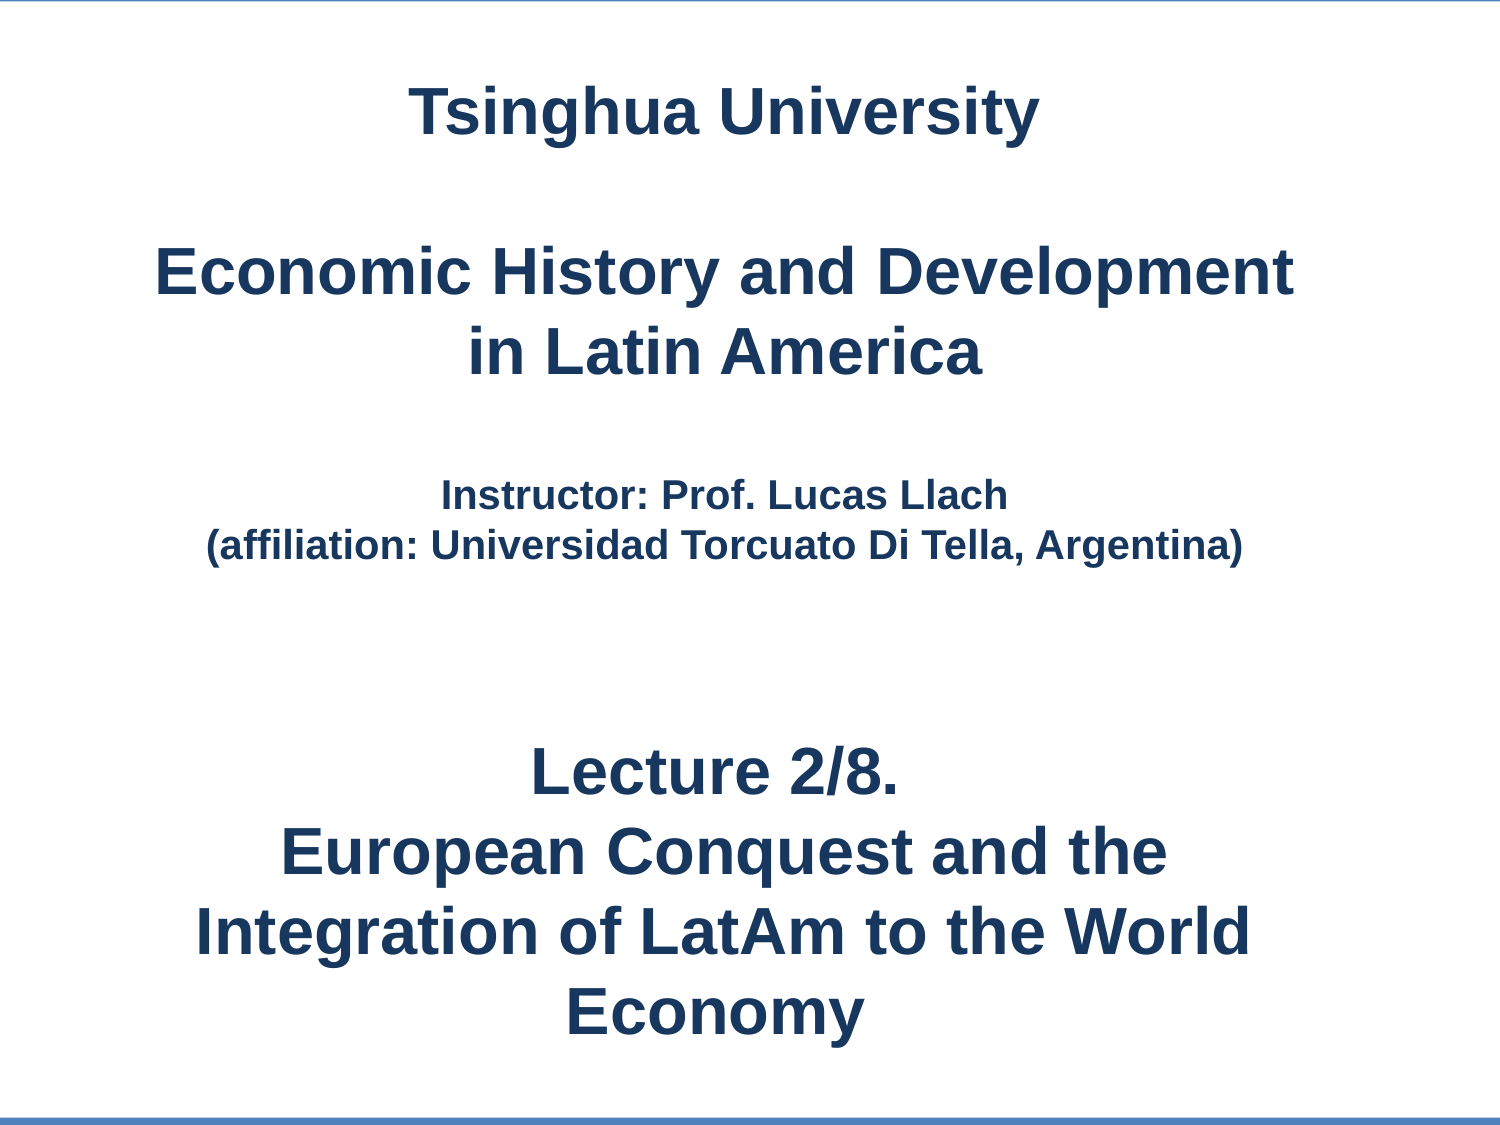

# Tsinghua University Economic History and Development in Latin America Instructor: Prof. Lucas Llach (affiliation: Universidad Torcuato Di Tella, Argentina) Lecture 2/8. European Conquest and the Integration of LatAm to the World Economy